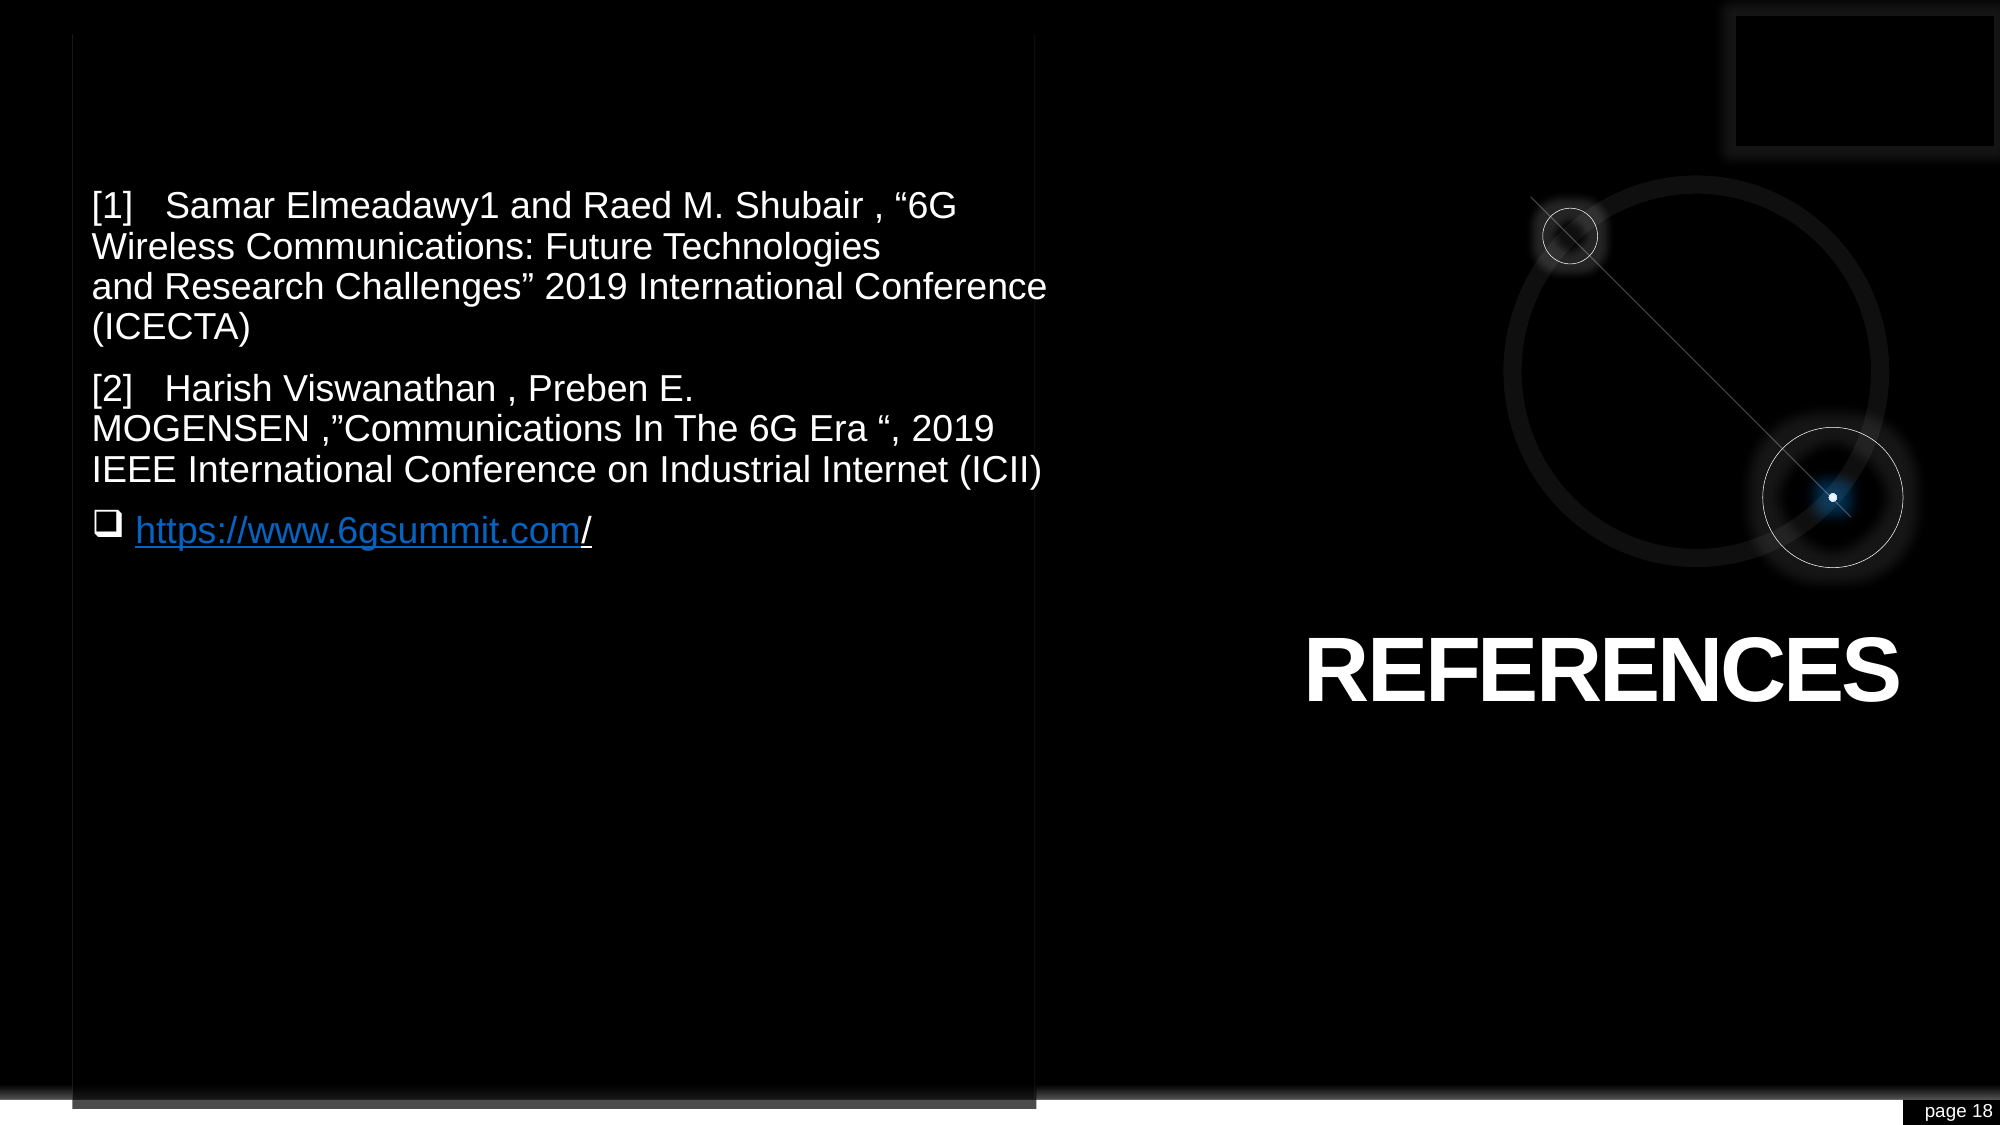

[1]   Samar Elmeadawy1 and Raed M. Shubair , “6G Wireless Communications: Future Technologies
and Research Challenges” 2019 International Conference (ICECTA)
[2]   Harish Viswanathan , Preben E. MOGENSEN ,”Communications In The 6G Era “, 2019 IEEE International Conference on Industrial Internet (ICII)
https://www.6gsummit.com/
# REFERENCES
page 18